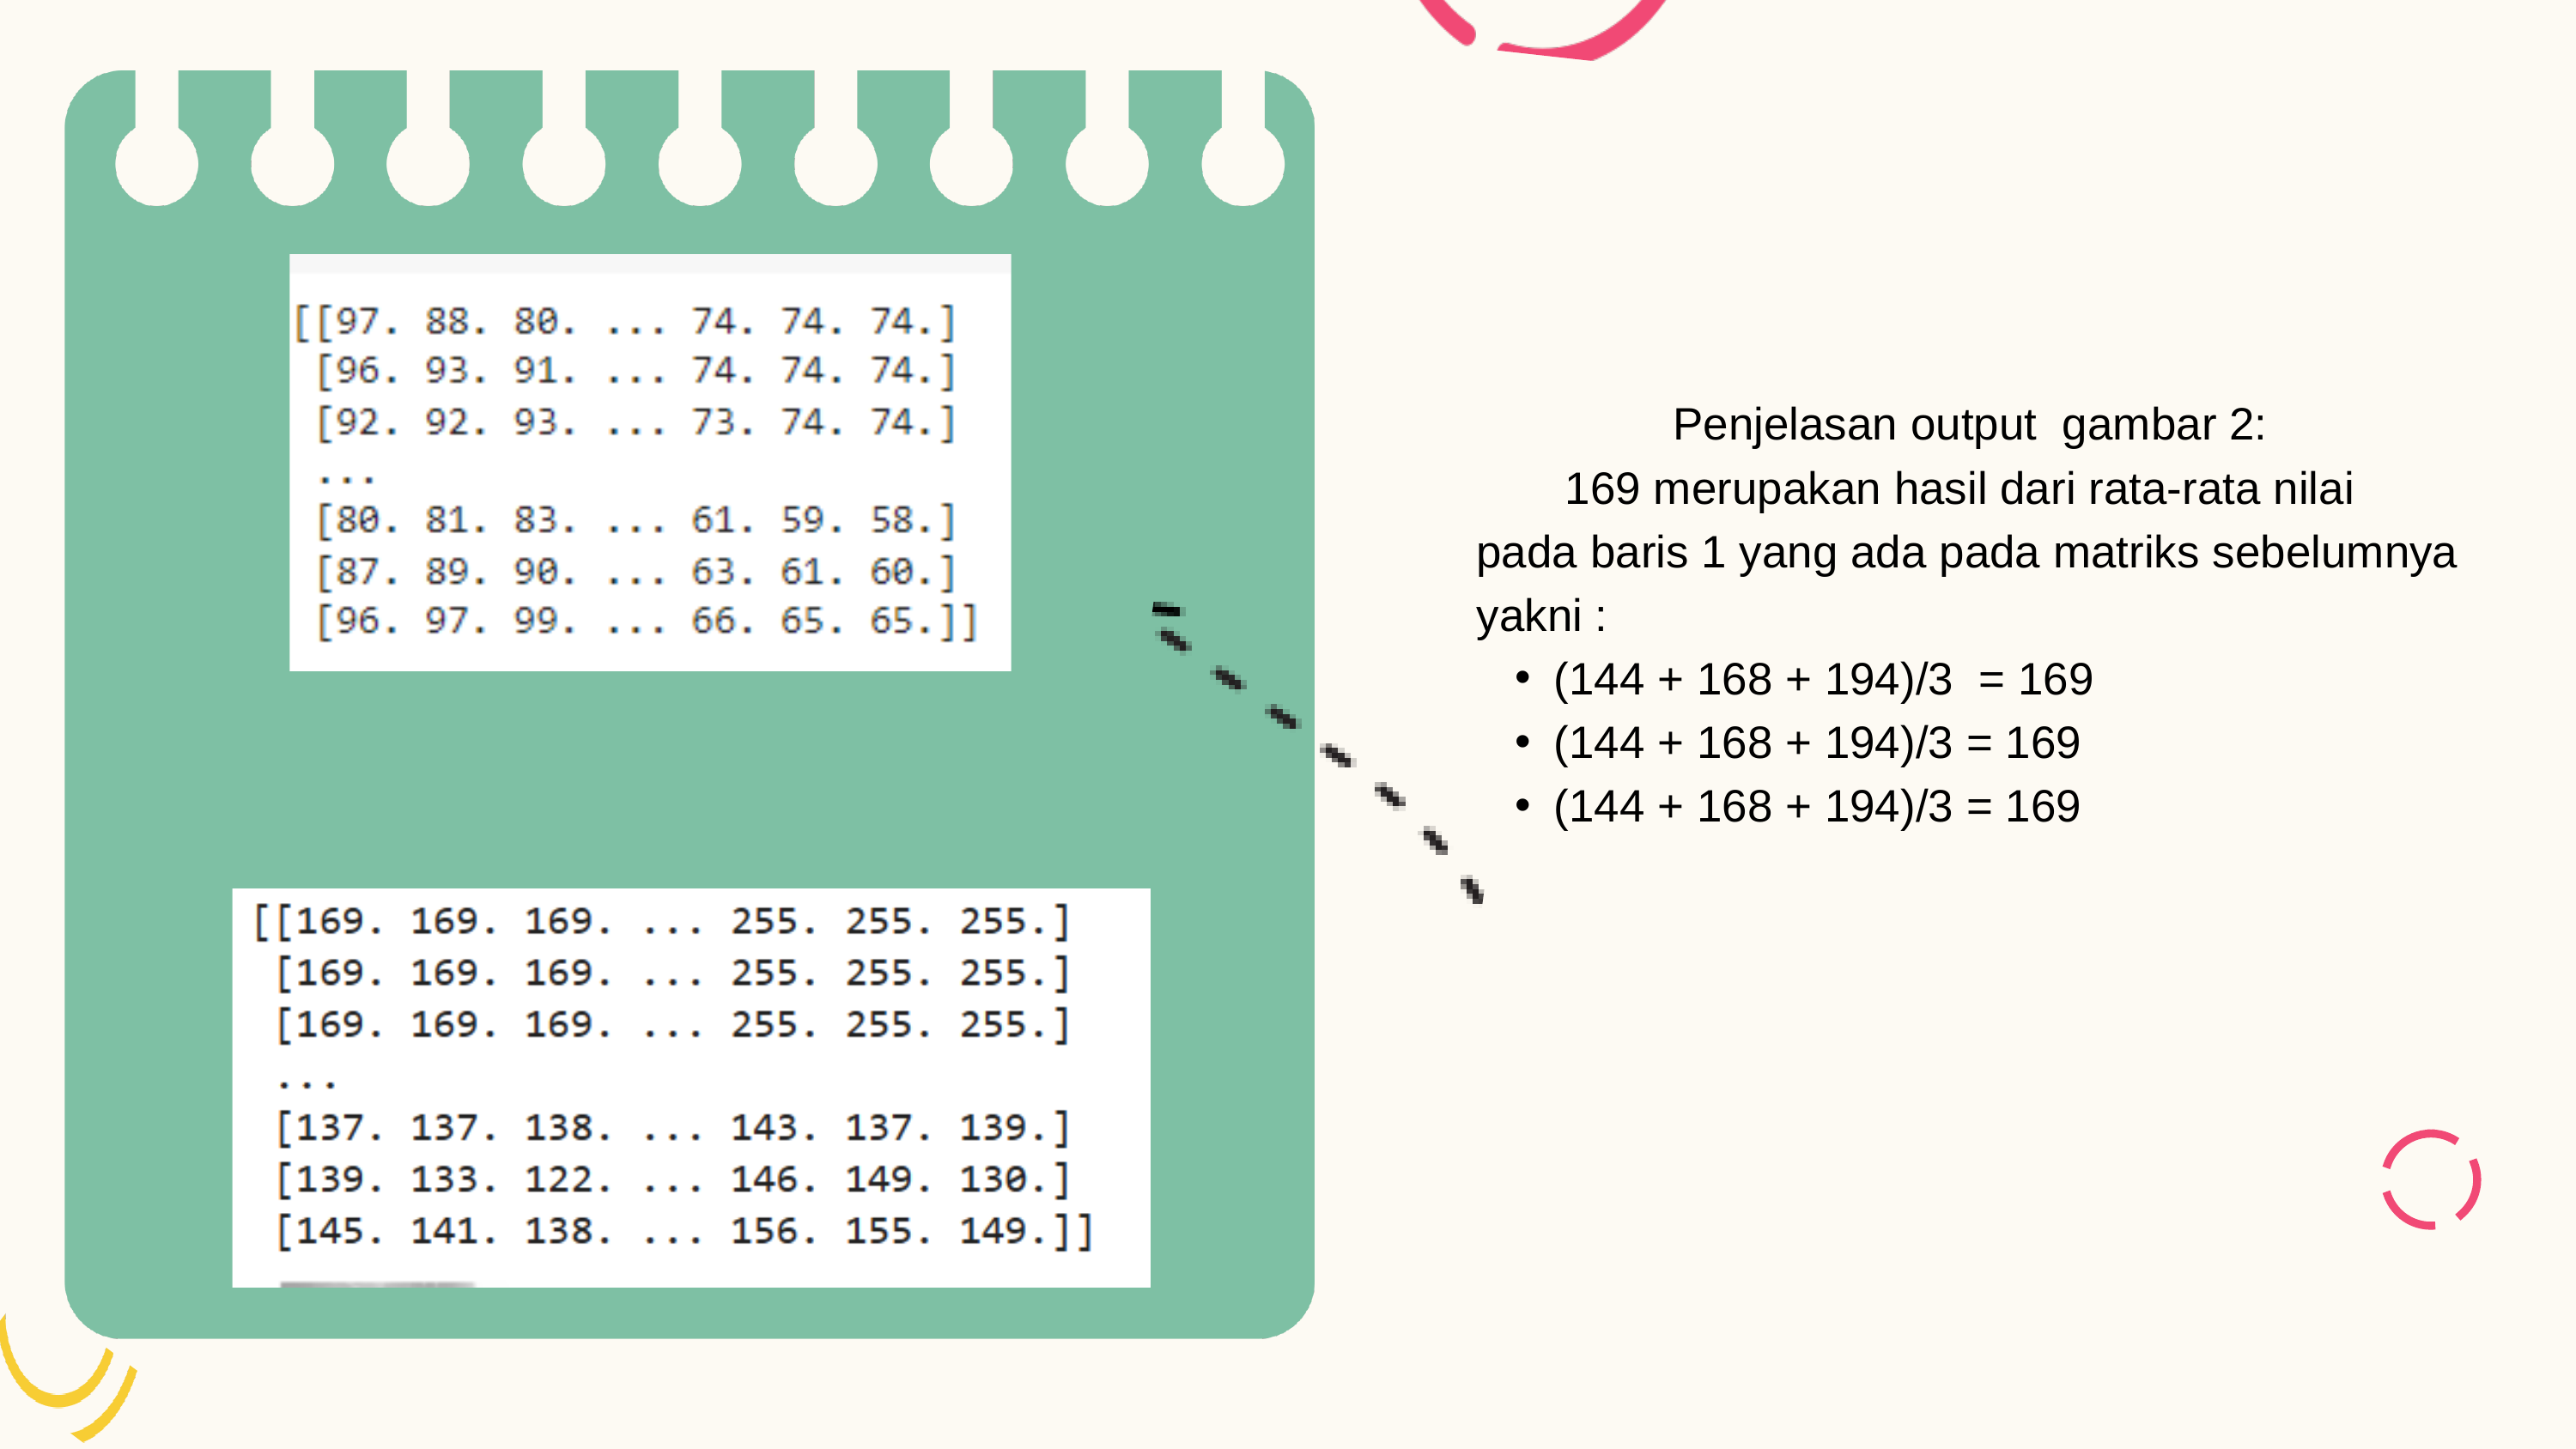

Penjelasan output  gambar 2:
       169 merupakan hasil dari rata-rata nilai  pada baris 1 yang ada pada matriks sebelumnya yakni :
(144 + 168 + 194)/3  = 169
(144 + 168 + 194)/3 = 169
(144 + 168 + 194)/3 = 169